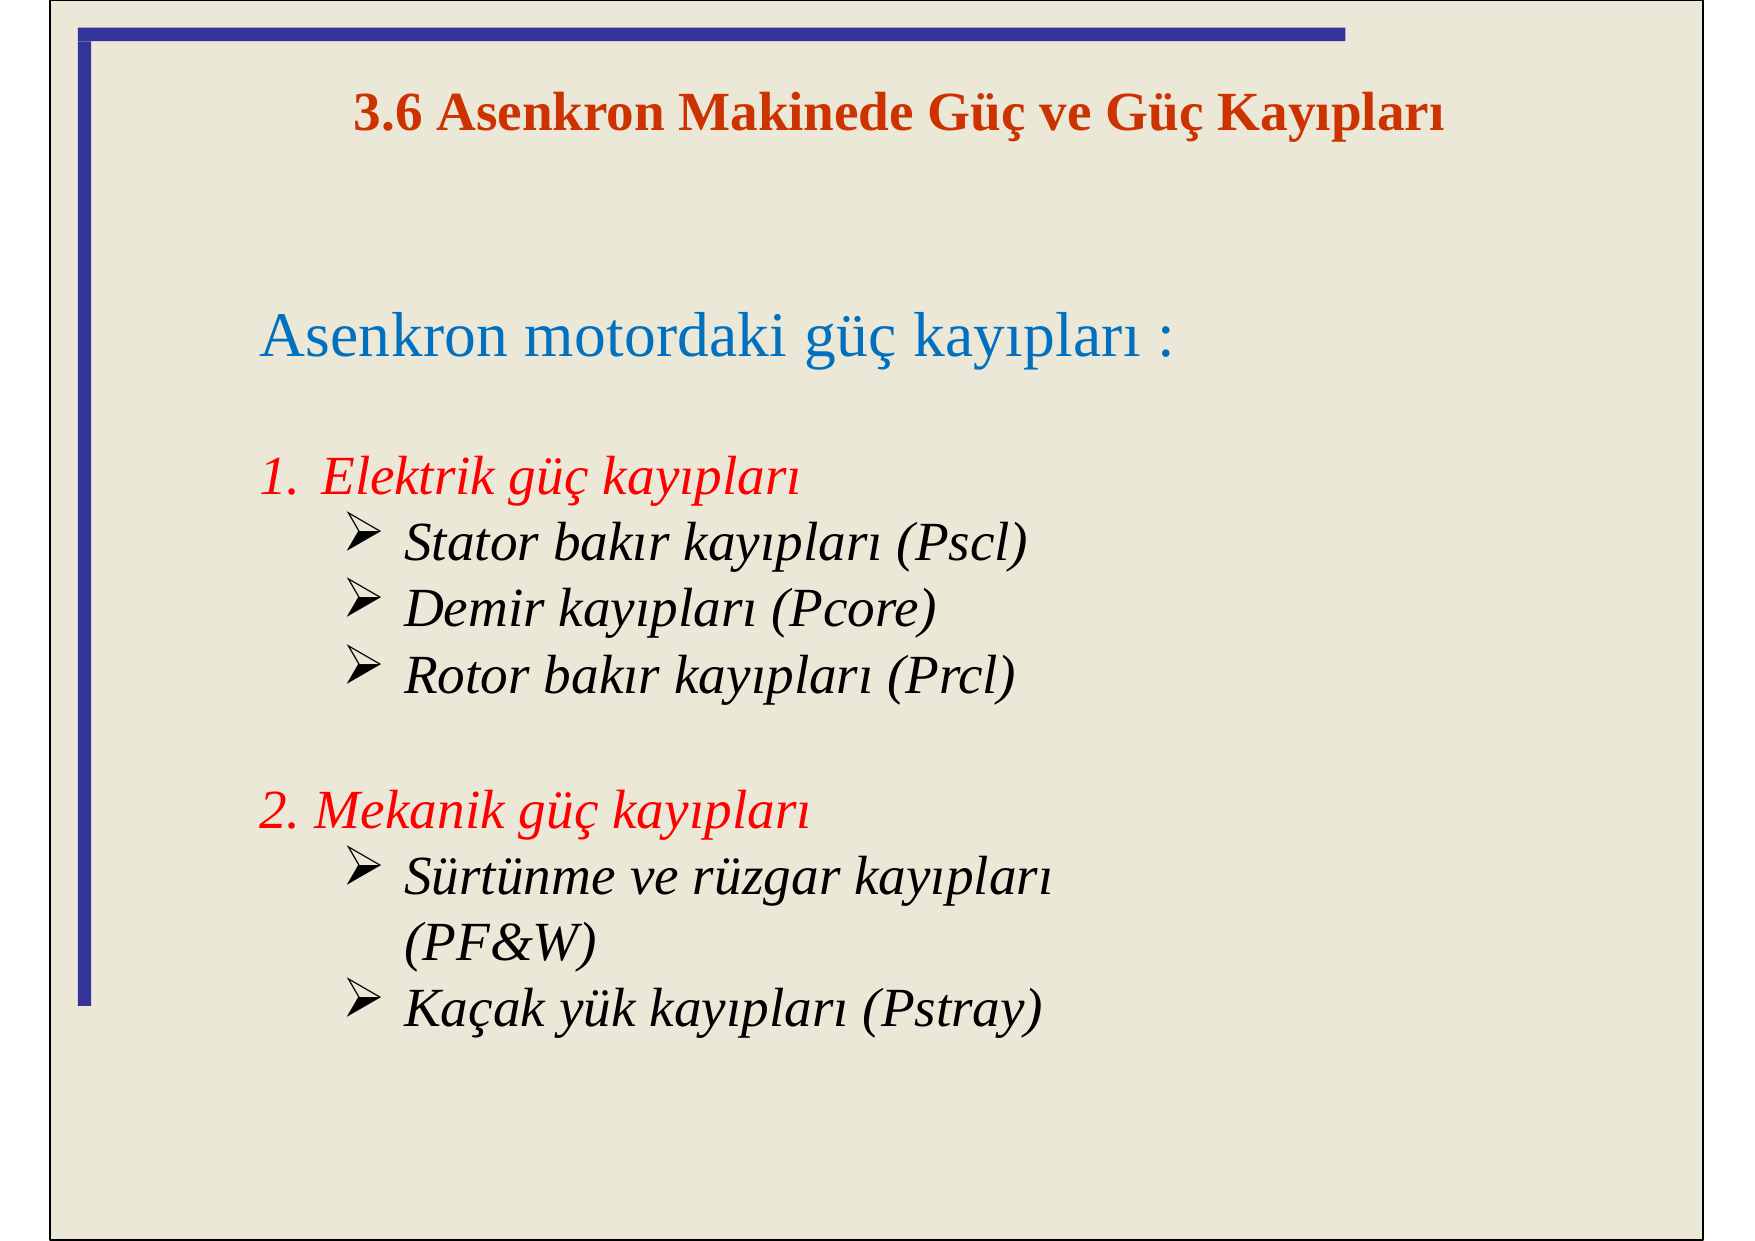

# 3.6 Asenkron Makinede Güç ve Güç Kayıpları
Asenkron motordaki güç kayıpları :

Elektrik güç kayıpları
Stator bakır kayıpları (Pscl)
Demir kayıpları (Pcore)
Rotor bakır kayıpları (Prcl)

Mekanik güç kayıpları
Sürtünme ve rüzgar kayıpları (PF&W)
Kaçak yük kayıpları (Pstray)